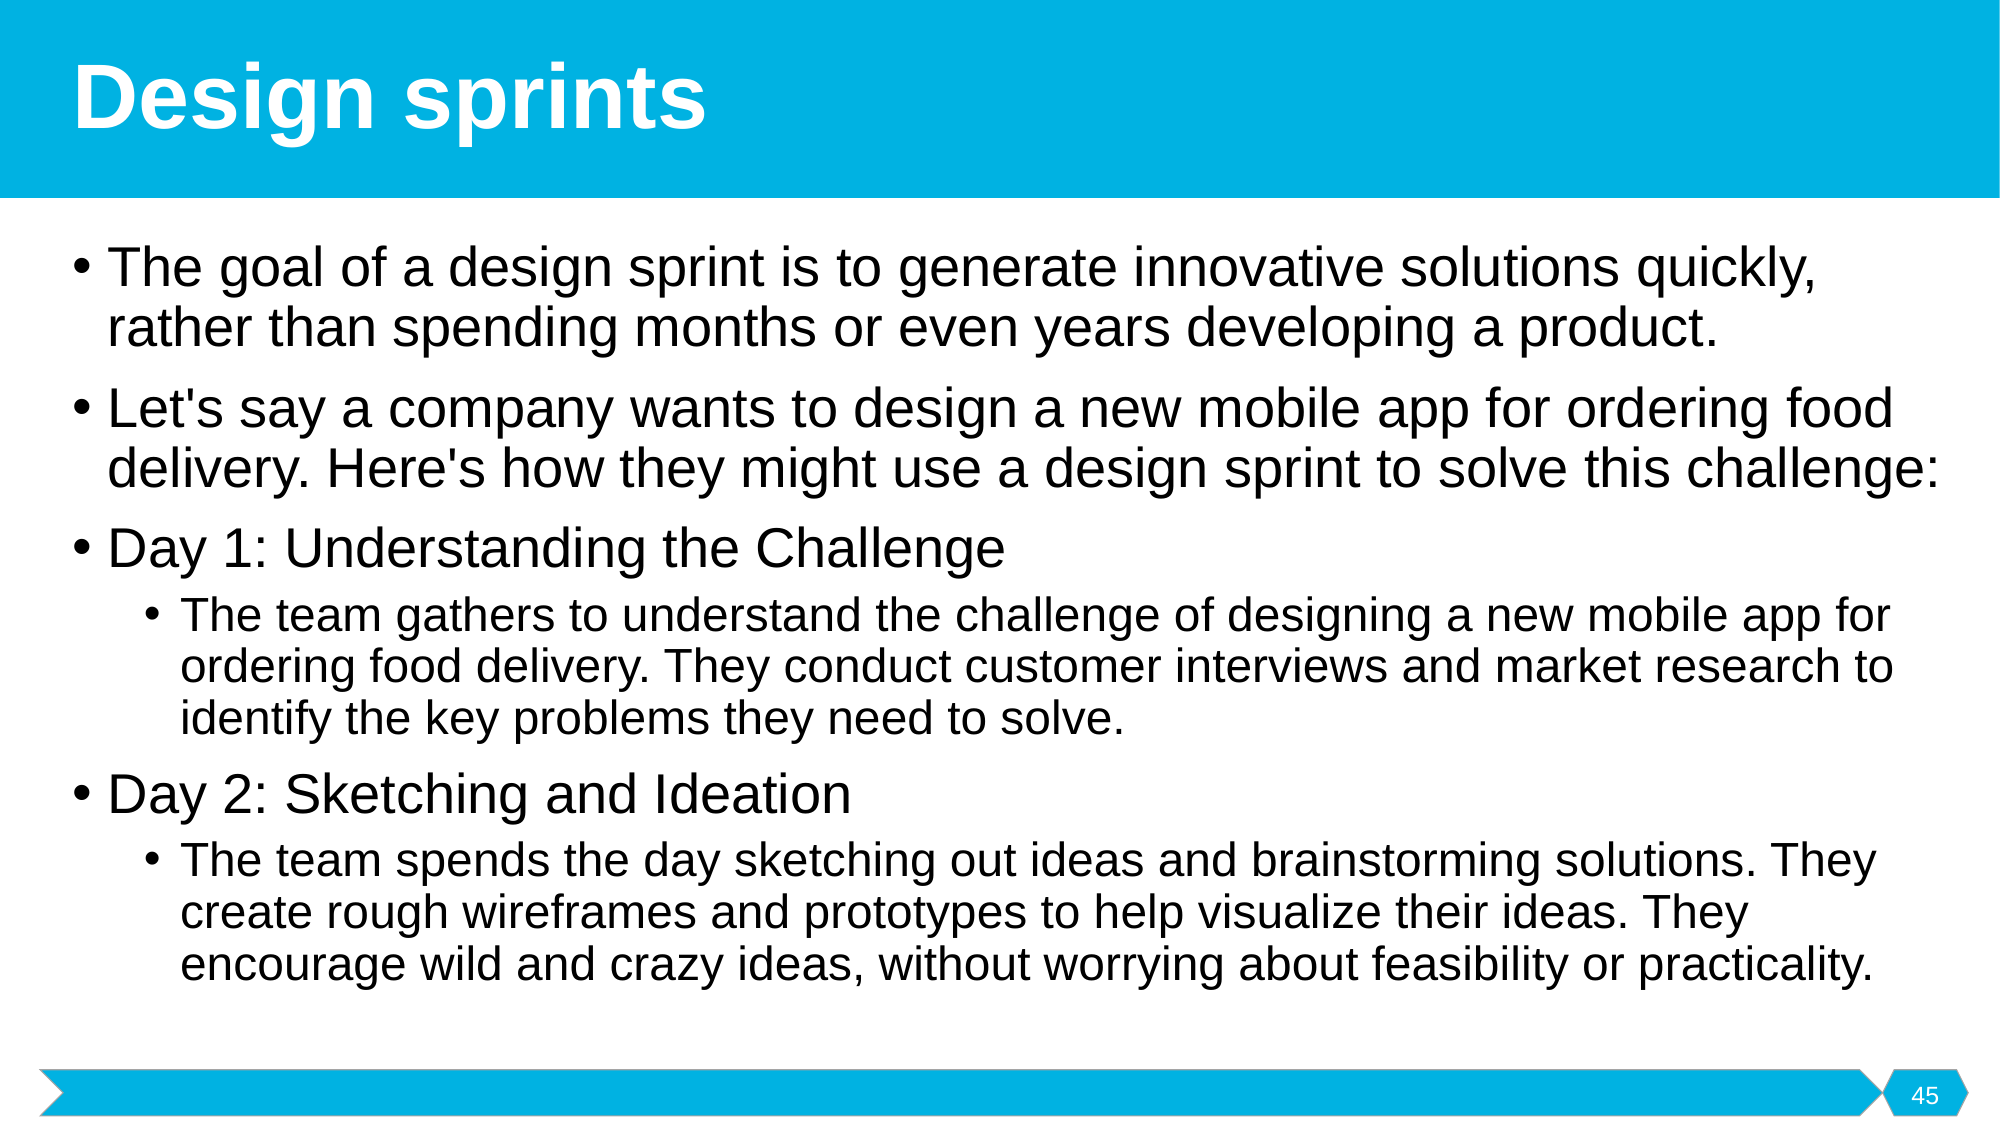

# Design sprints
The goal of a design sprint is to generate innovative solutions quickly, rather than spending months or even years developing a product.
Let's say a company wants to design a new mobile app for ordering food delivery. Here's how they might use a design sprint to solve this challenge:
Day 1: Understanding the Challenge
The team gathers to understand the challenge of designing a new mobile app for ordering food delivery. They conduct customer interviews and market research to identify the key problems they need to solve.
Day 2: Sketching and Ideation
The team spends the day sketching out ideas and brainstorming solutions. They create rough wireframes and prototypes to help visualize their ideas. They encourage wild and crazy ideas, without worrying about feasibility or practicality.
45